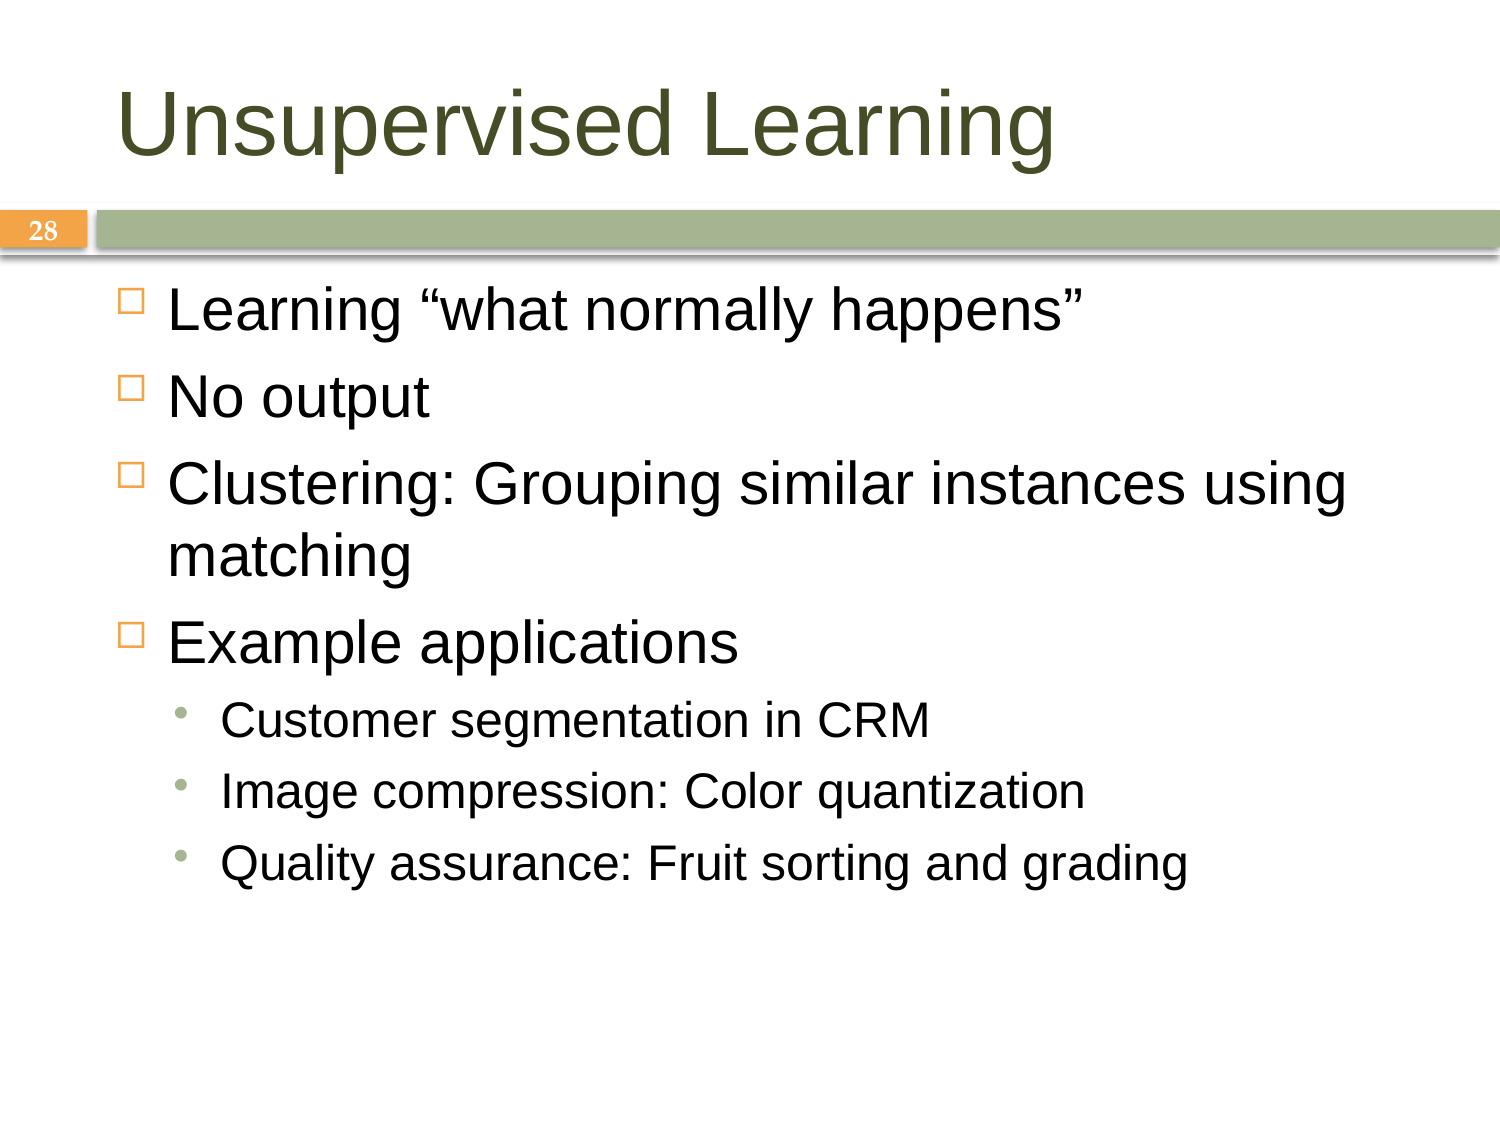

# Unsupervised Learning
28
Learning “what normally happens”
No output
Clustering: Grouping similar instances using matching
Example applications
Customer segmentation in CRM
Image compression: Color quantization
Quality assurance: Fruit sorting and grading